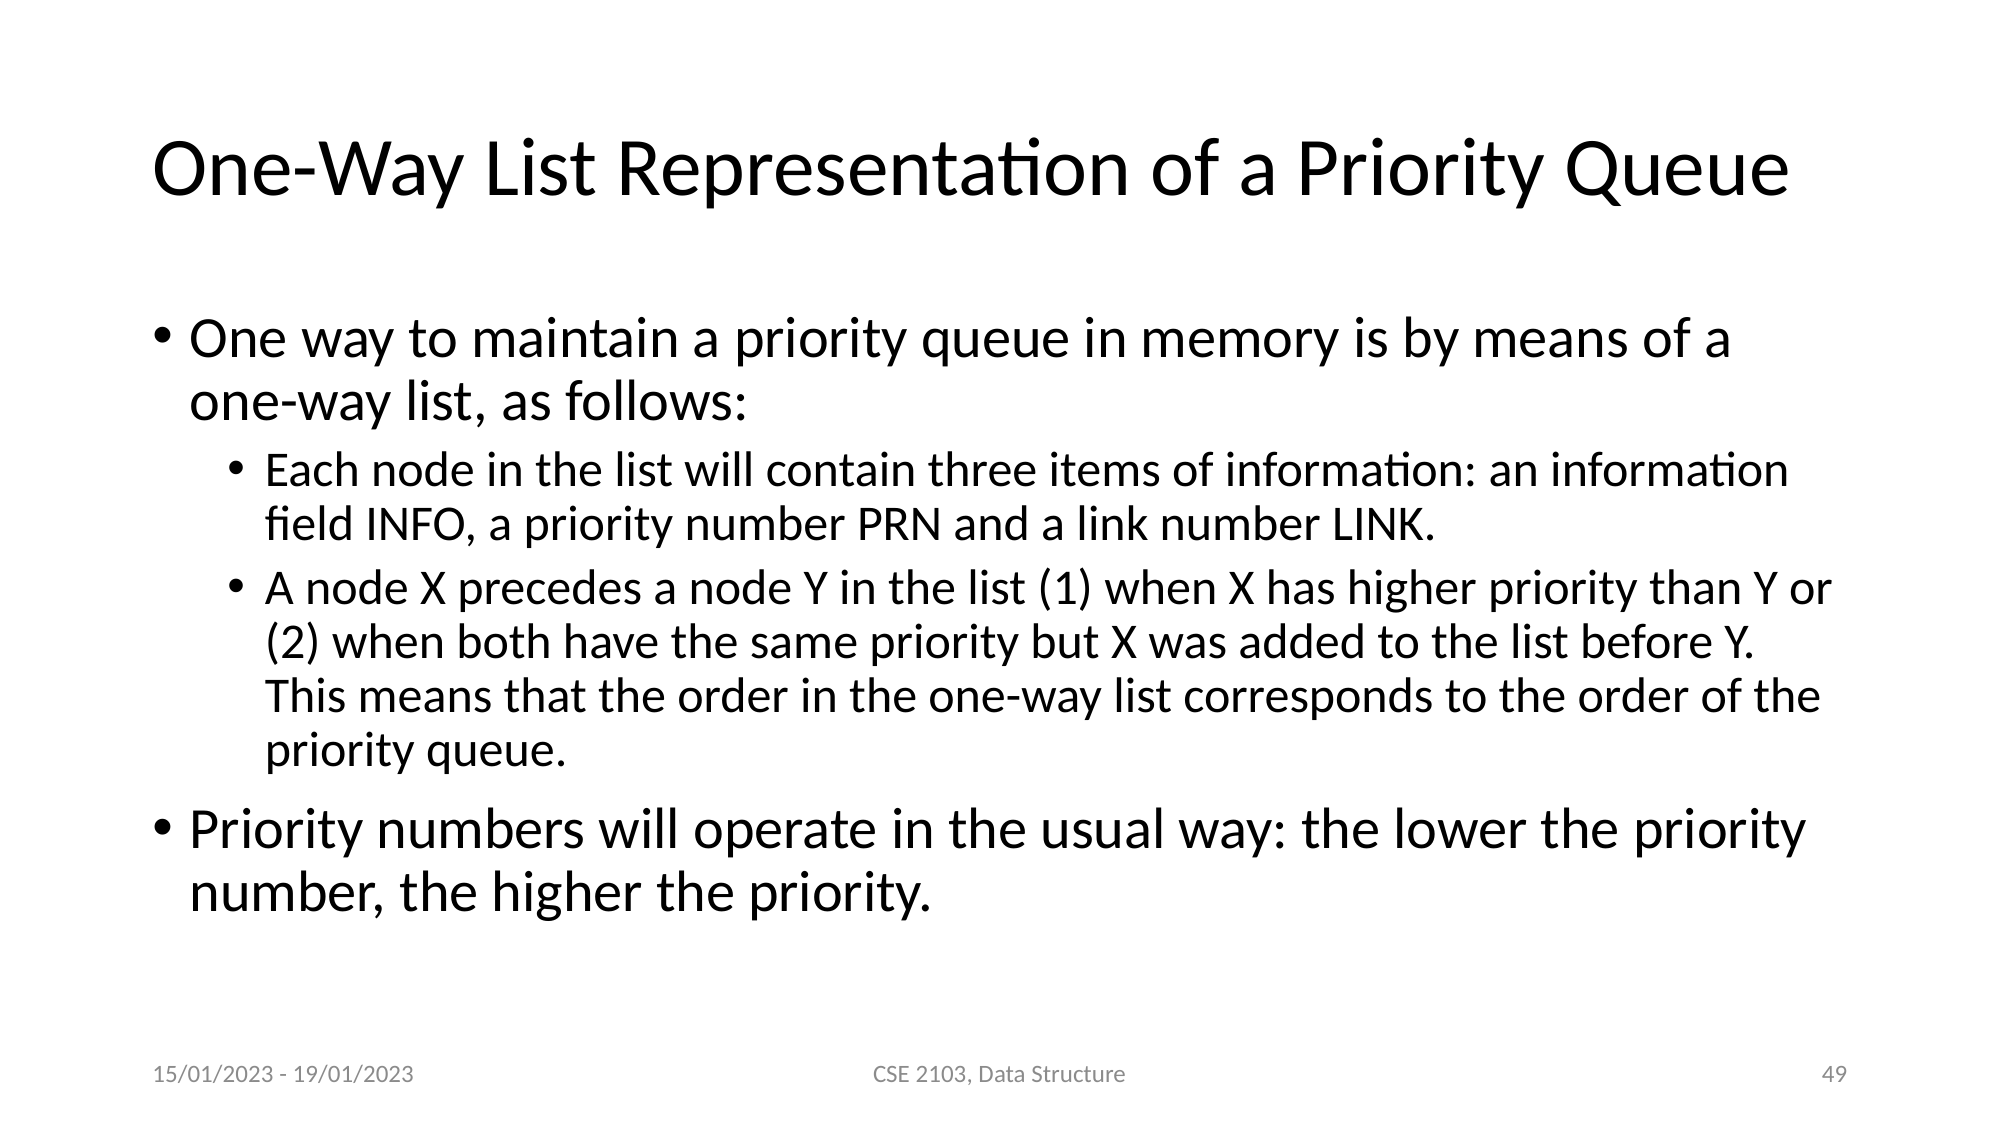

# One-Way List Representation of a Priority Queue
One way to maintain a priority queue in memory is by means of a one-way list, as follows:
Each node in the list will contain three items of information: an information field INFO, a priority number PRN and a link number LINK.
A node X precedes a node Y in the list (1) when X has higher priority than Y or (2) when both have the same priority but X was added to the list before Y. This means that the order in the one-way list corresponds to the order of the priority queue.
Priority numbers will operate in the usual way: the lower the priority number, the higher the priority.

15/01/2023 - 19/01/2023
CSE 2103, Data Structure
49